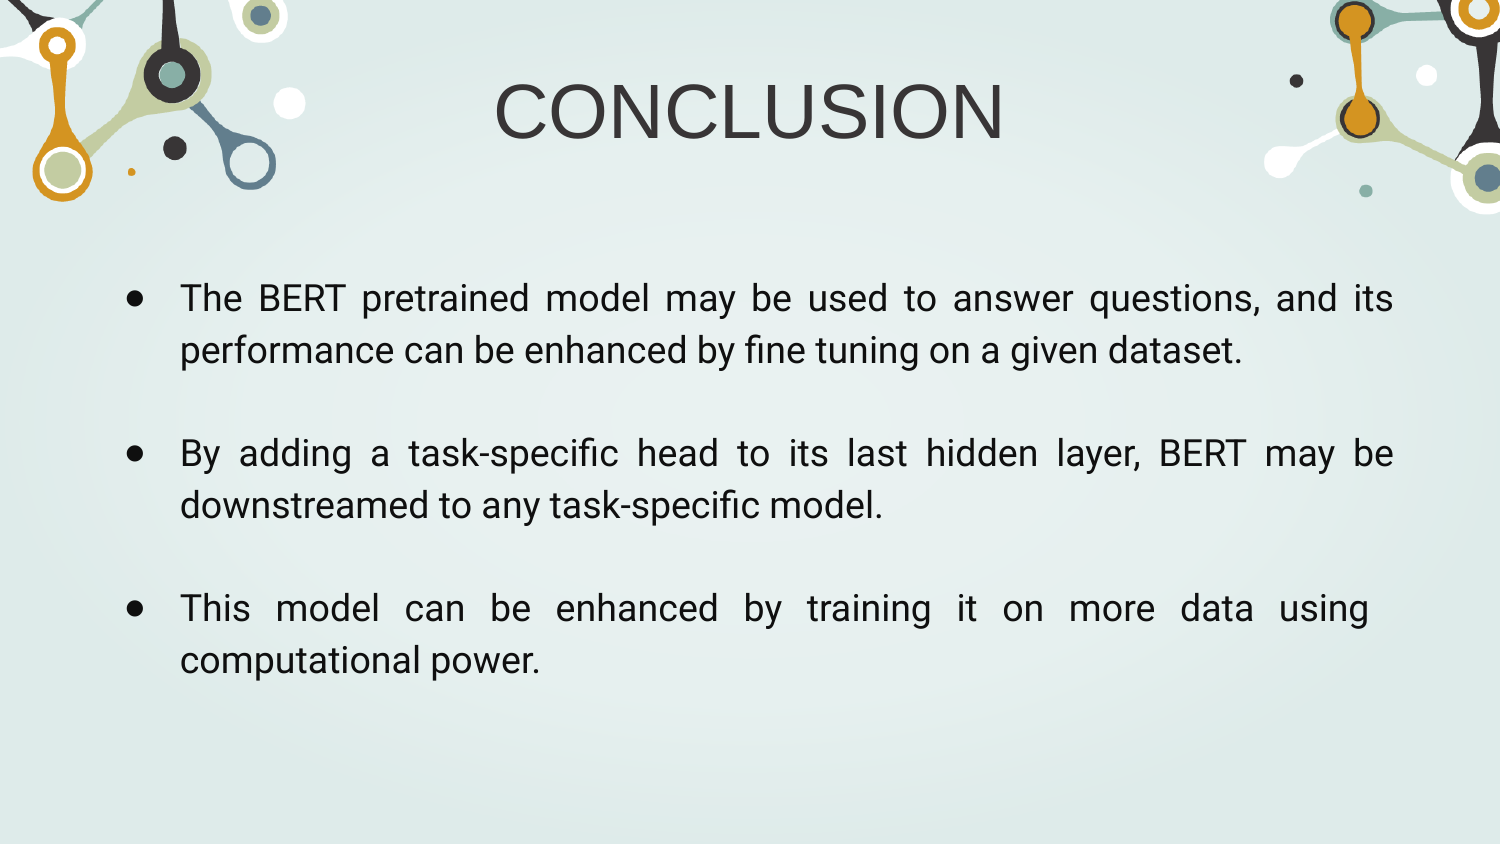

# CONCLUSION
The BERT pretrained model may be used to answer questions, and its performance can be enhanced by fine tuning on a given dataset.

By adding a task-specific head to its last hidden layer, BERT may be downstreamed to any task-specific model.

This model can be enhanced by training it on more data using  computational power.